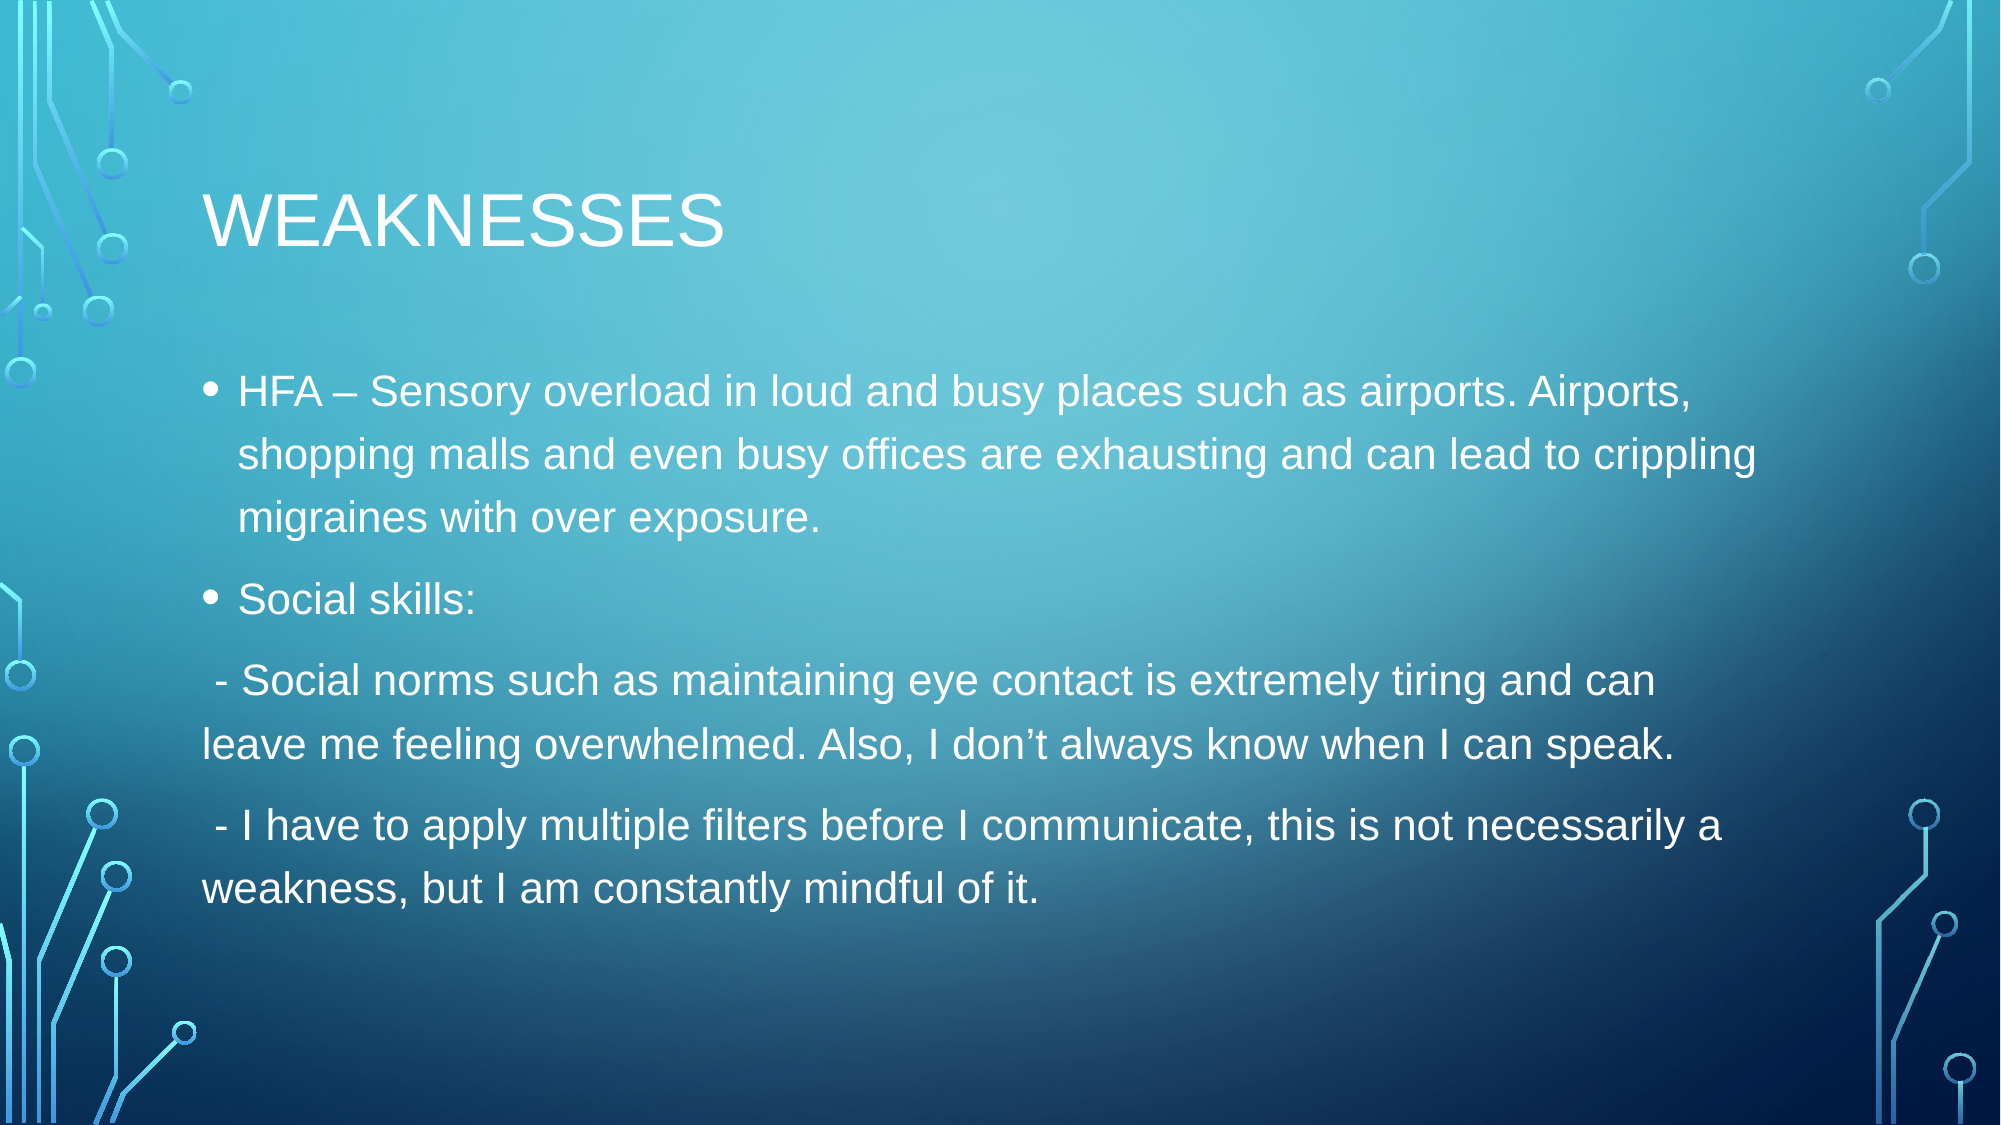

# Weaknesses
HFA – Sensory overload in loud and busy places such as airports. Airports, shopping malls and even busy offices are exhausting and can lead to crippling migraines with over exposure.
Social skills:
 - Social norms such as maintaining eye contact is extremely tiring and can leave me feeling overwhelmed. Also, I don’t always know when I can speak.
 - I have to apply multiple filters before I communicate, this is not necessarily a weakness, but I am constantly mindful of it.